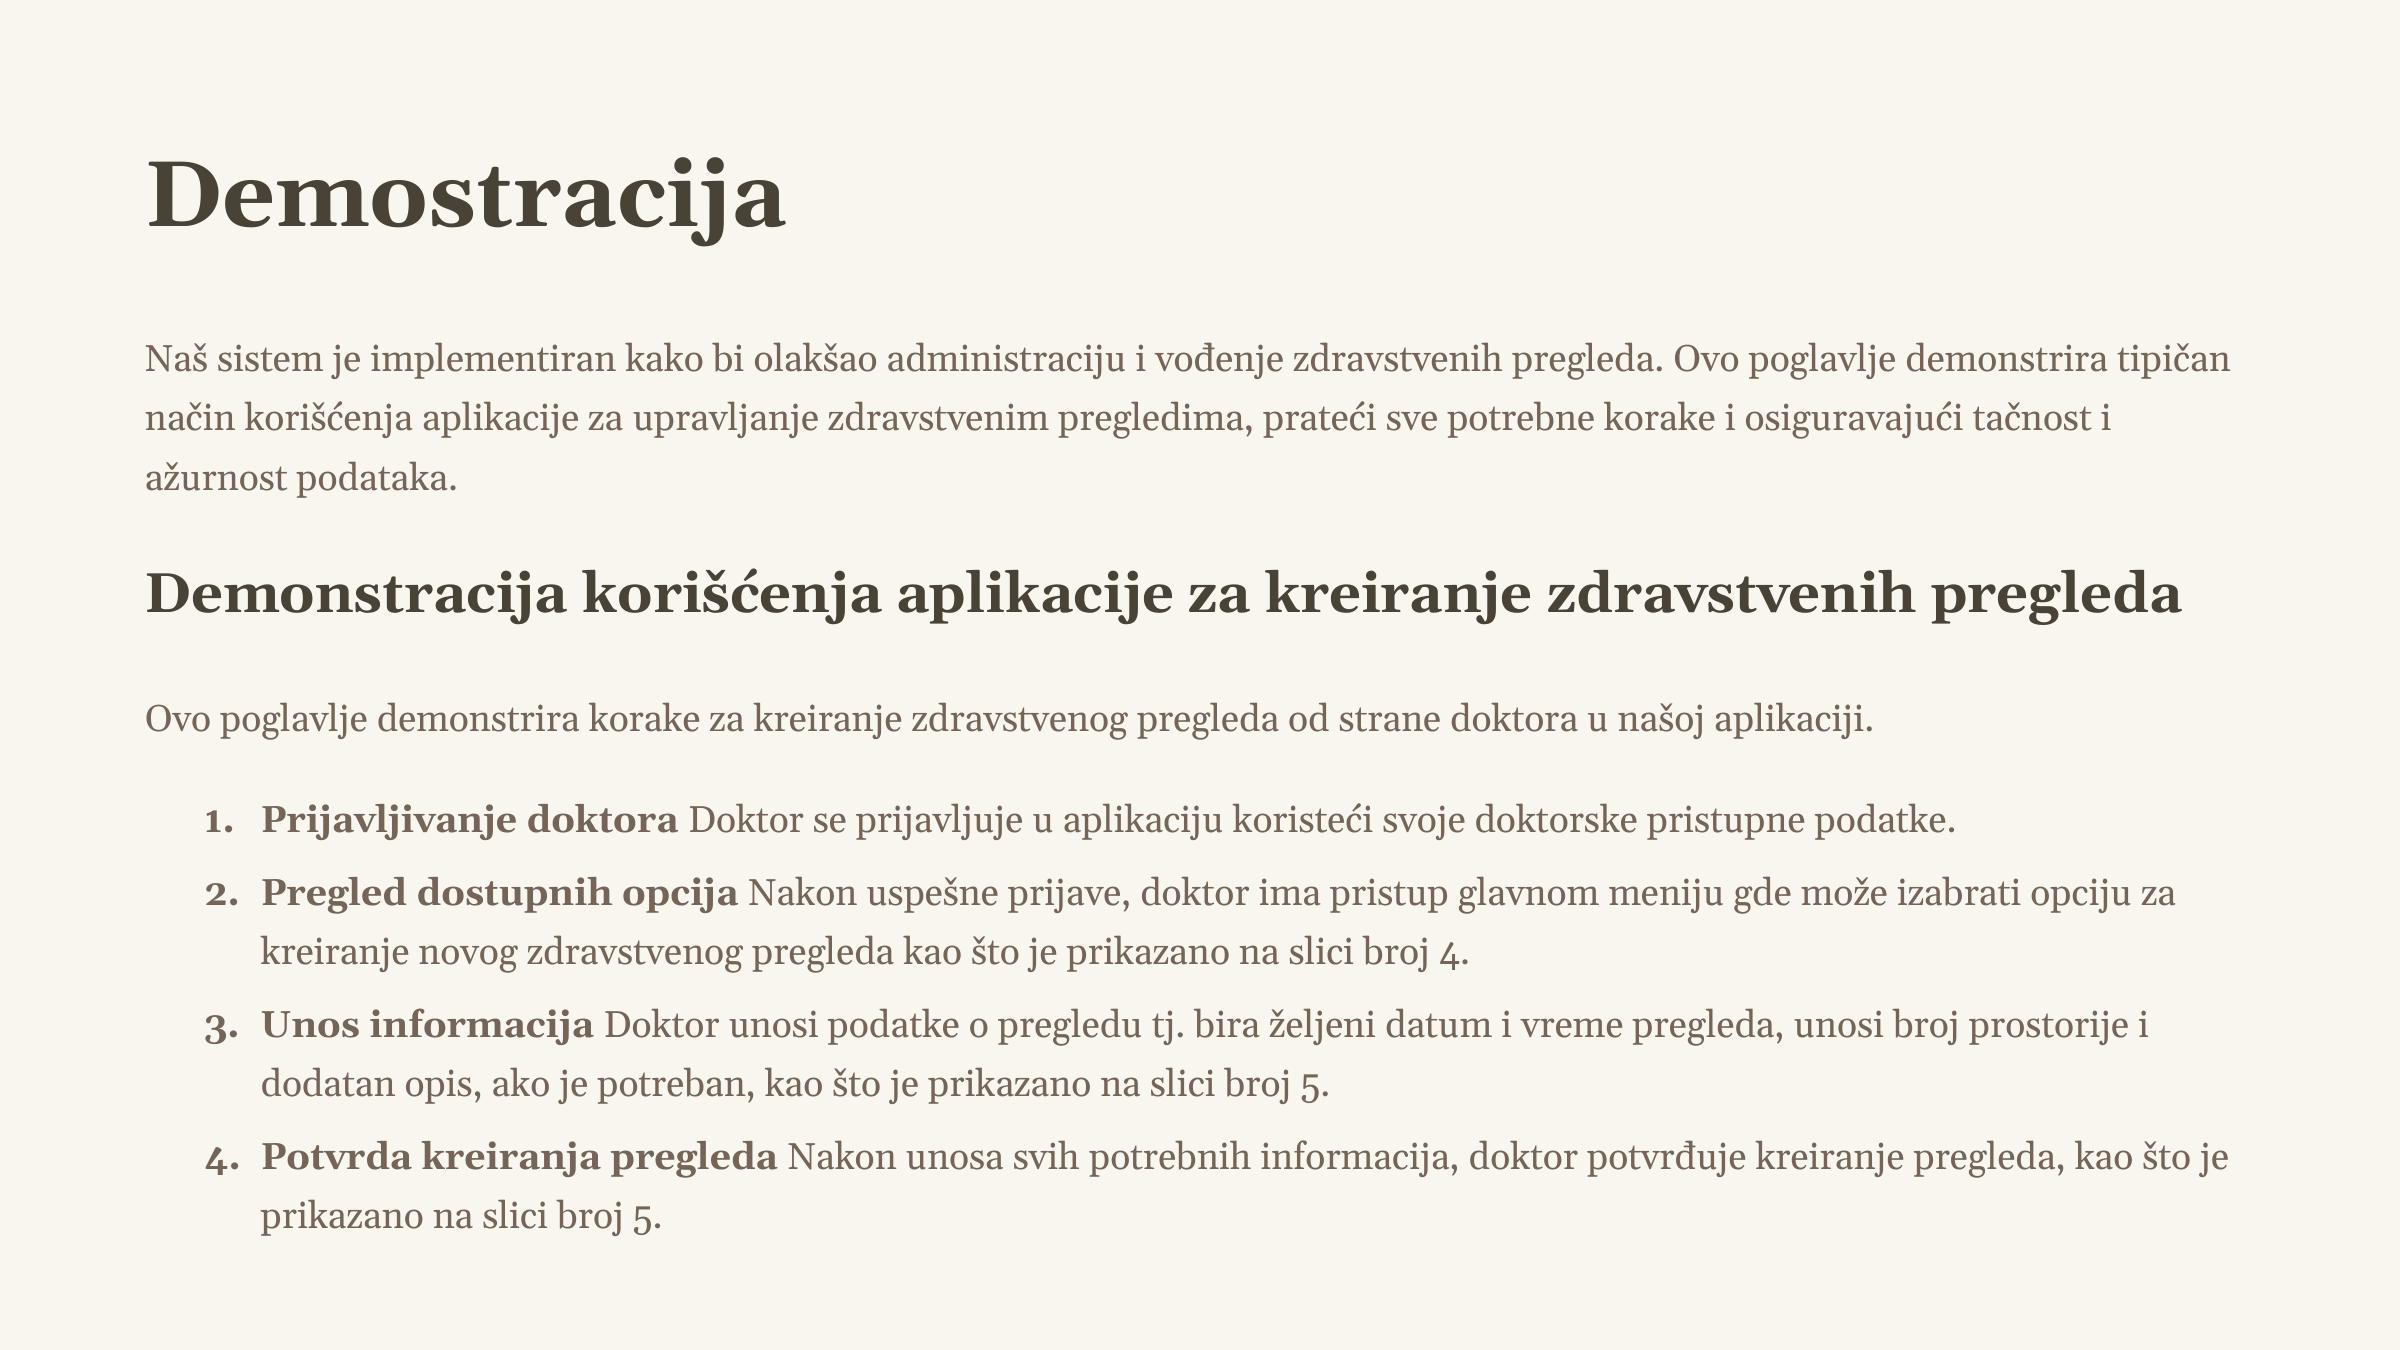

Demostracija
Naš sistem je implementiran kako bi olakšao administraciju i vođenje zdravstvenih pregleda. Ovo poglavlje demonstrira tipičan način korišćenja aplikacije za upravljanje zdravstvenim pregledima, prateći sve potrebne korake i osiguravajući tačnost i ažurnost podataka.
Demonstracija korišćenja aplikacije za kreiranje zdravstvenih pregleda
Ovo poglavlje demonstrira korake za kreiranje zdravstvenog pregleda od strane doktora u našoj aplikaciji.
Prijavljivanje doktora Doktor se prijavljuje u aplikaciju koristeći svoje doktorske pristupne podatke.
Pregled dostupnih opcija Nakon uspešne prijave, doktor ima pristup glavnom meniju gde može izabrati opciju za kreiranje novog zdravstvenog pregleda kao što je prikazano na slici broj 4.
Unos informacija Doktor unosi podatke o pregledu tj. bira željeni datum i vreme pregleda, unosi broj prostorije i dodatan opis, ako je potreban, kao što je prikazano na slici broj 5.
Potvrda kreiranja pregleda Nakon unosa svih potrebnih informacija, doktor potvrđuje kreiranje pregleda, kao što je prikazano na slici broj 5.